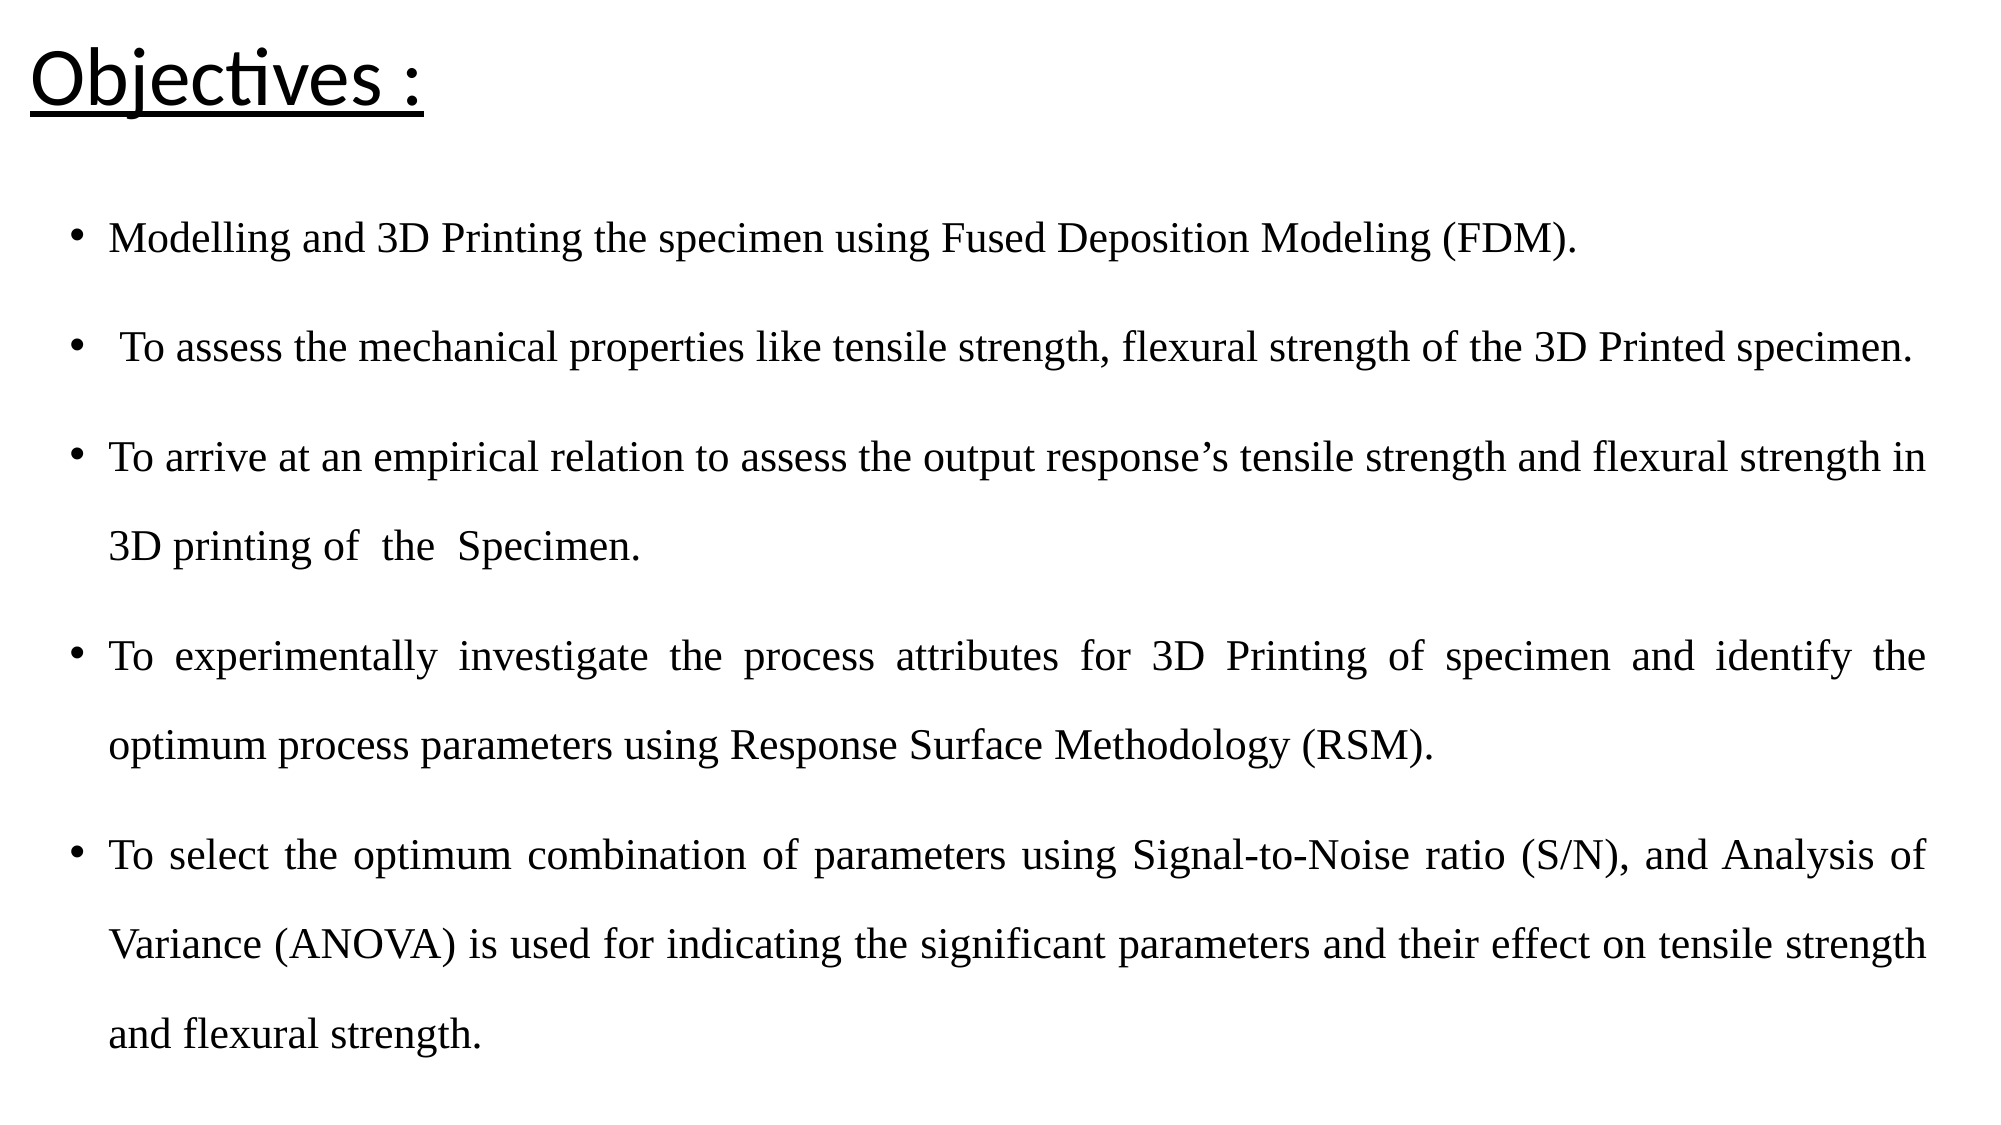

# Objectives :
Modelling and 3D Printing the specimen using Fused Deposition Modeling (FDM).
 To assess the mechanical properties like tensile strength, flexural strength of the 3D Printed specimen.
To arrive at an empirical relation to assess the output response’s tensile strength and flexural strength in 3D printing of  the  Specimen.
To experimentally investigate the process attributes for 3D Printing of specimen and identify the optimum process parameters using Response Surface Methodology (RSM).
To select the optimum combination of parameters using Signal-to-Noise ratio (S/N), and Analysis of Variance (ANOVA) is used for indicating the significant parameters and their effect on tensile strength and flexural strength.